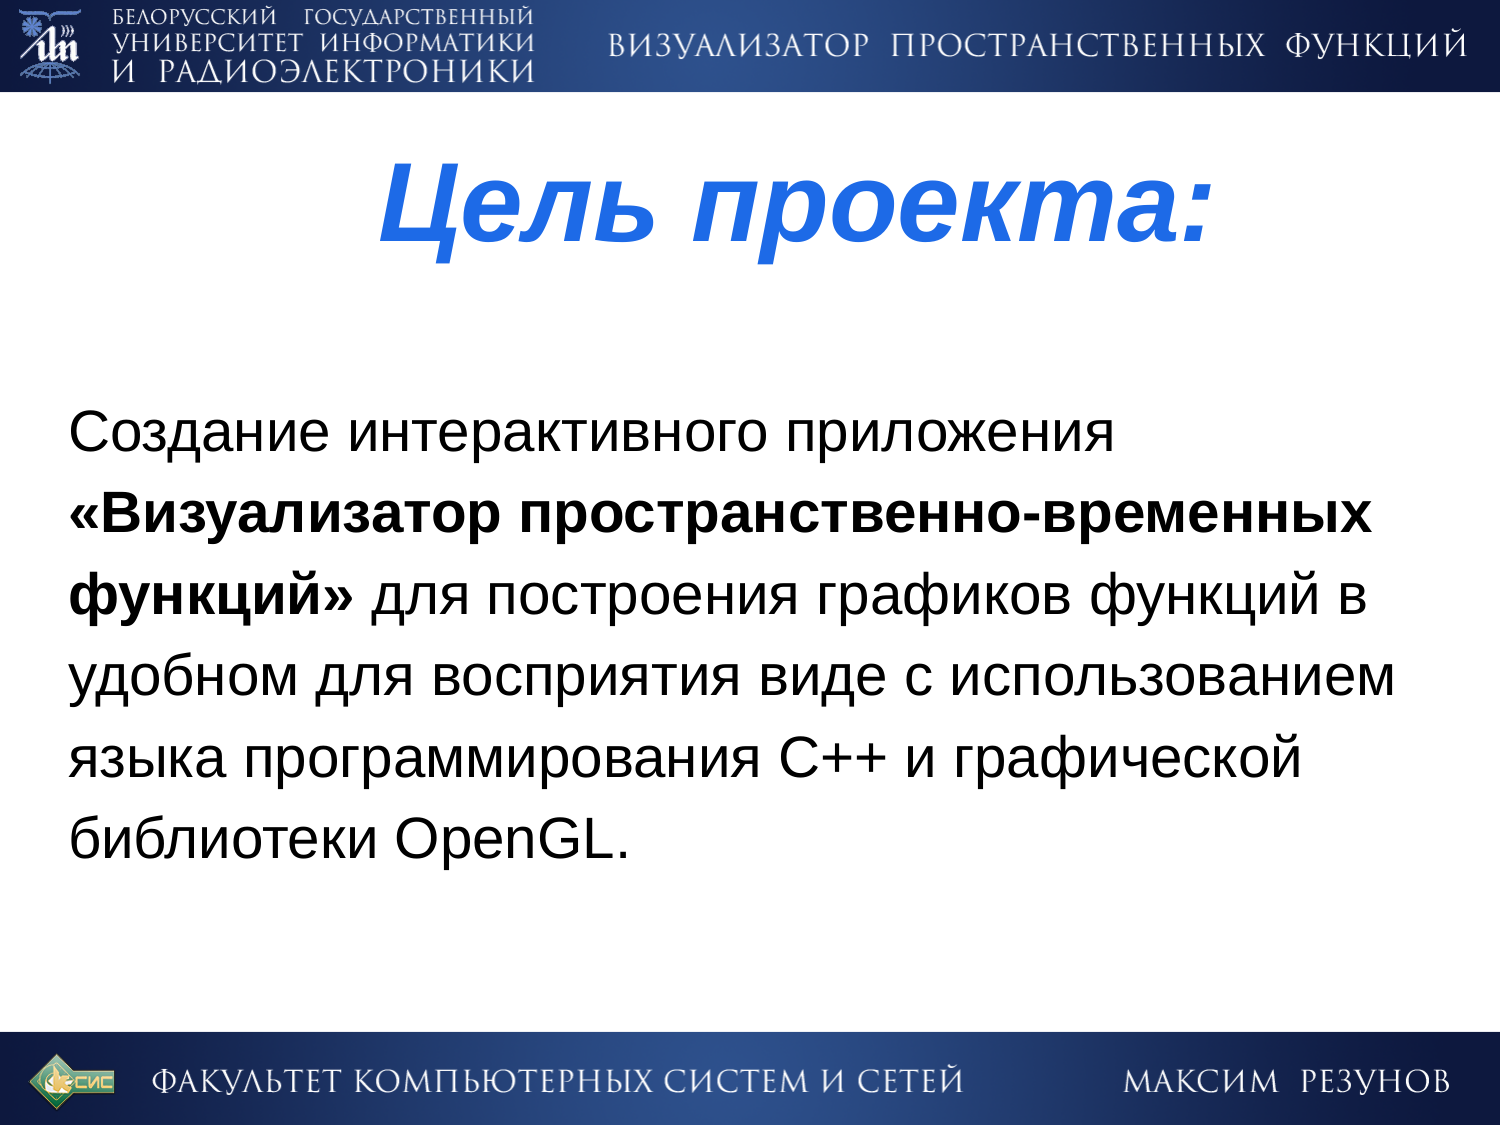

Цель проекта:
Создание интерактивного приложения
«Визуализатор пространственно-временных
функций» для построения графиков функций в
удобном для восприятия виде с использованием
языка программирования С++ и графической
библиотеки OpenGL.